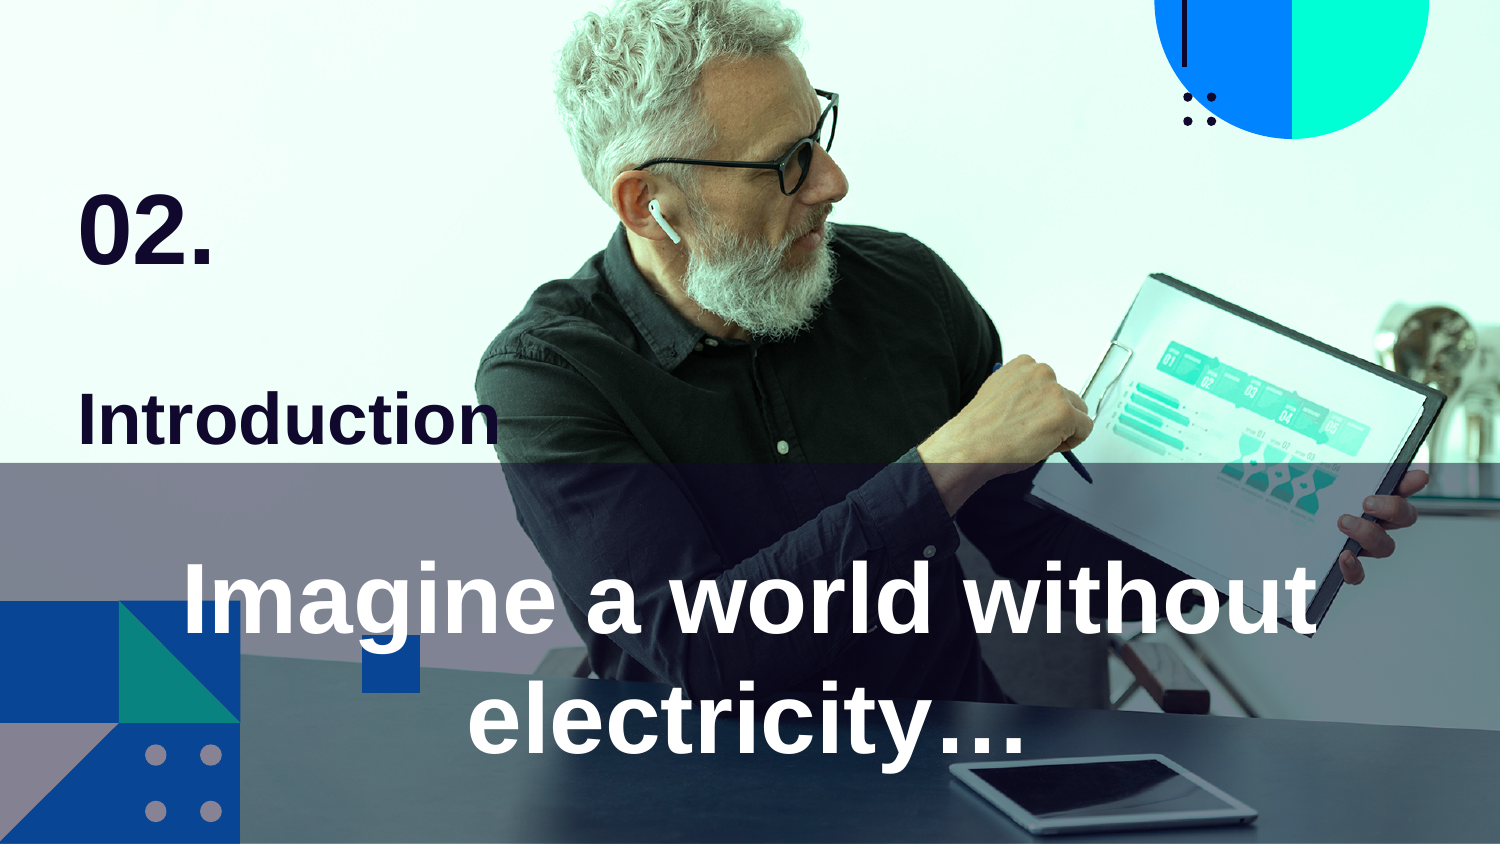

# 02. Introduction

Imagine a world without electricity…